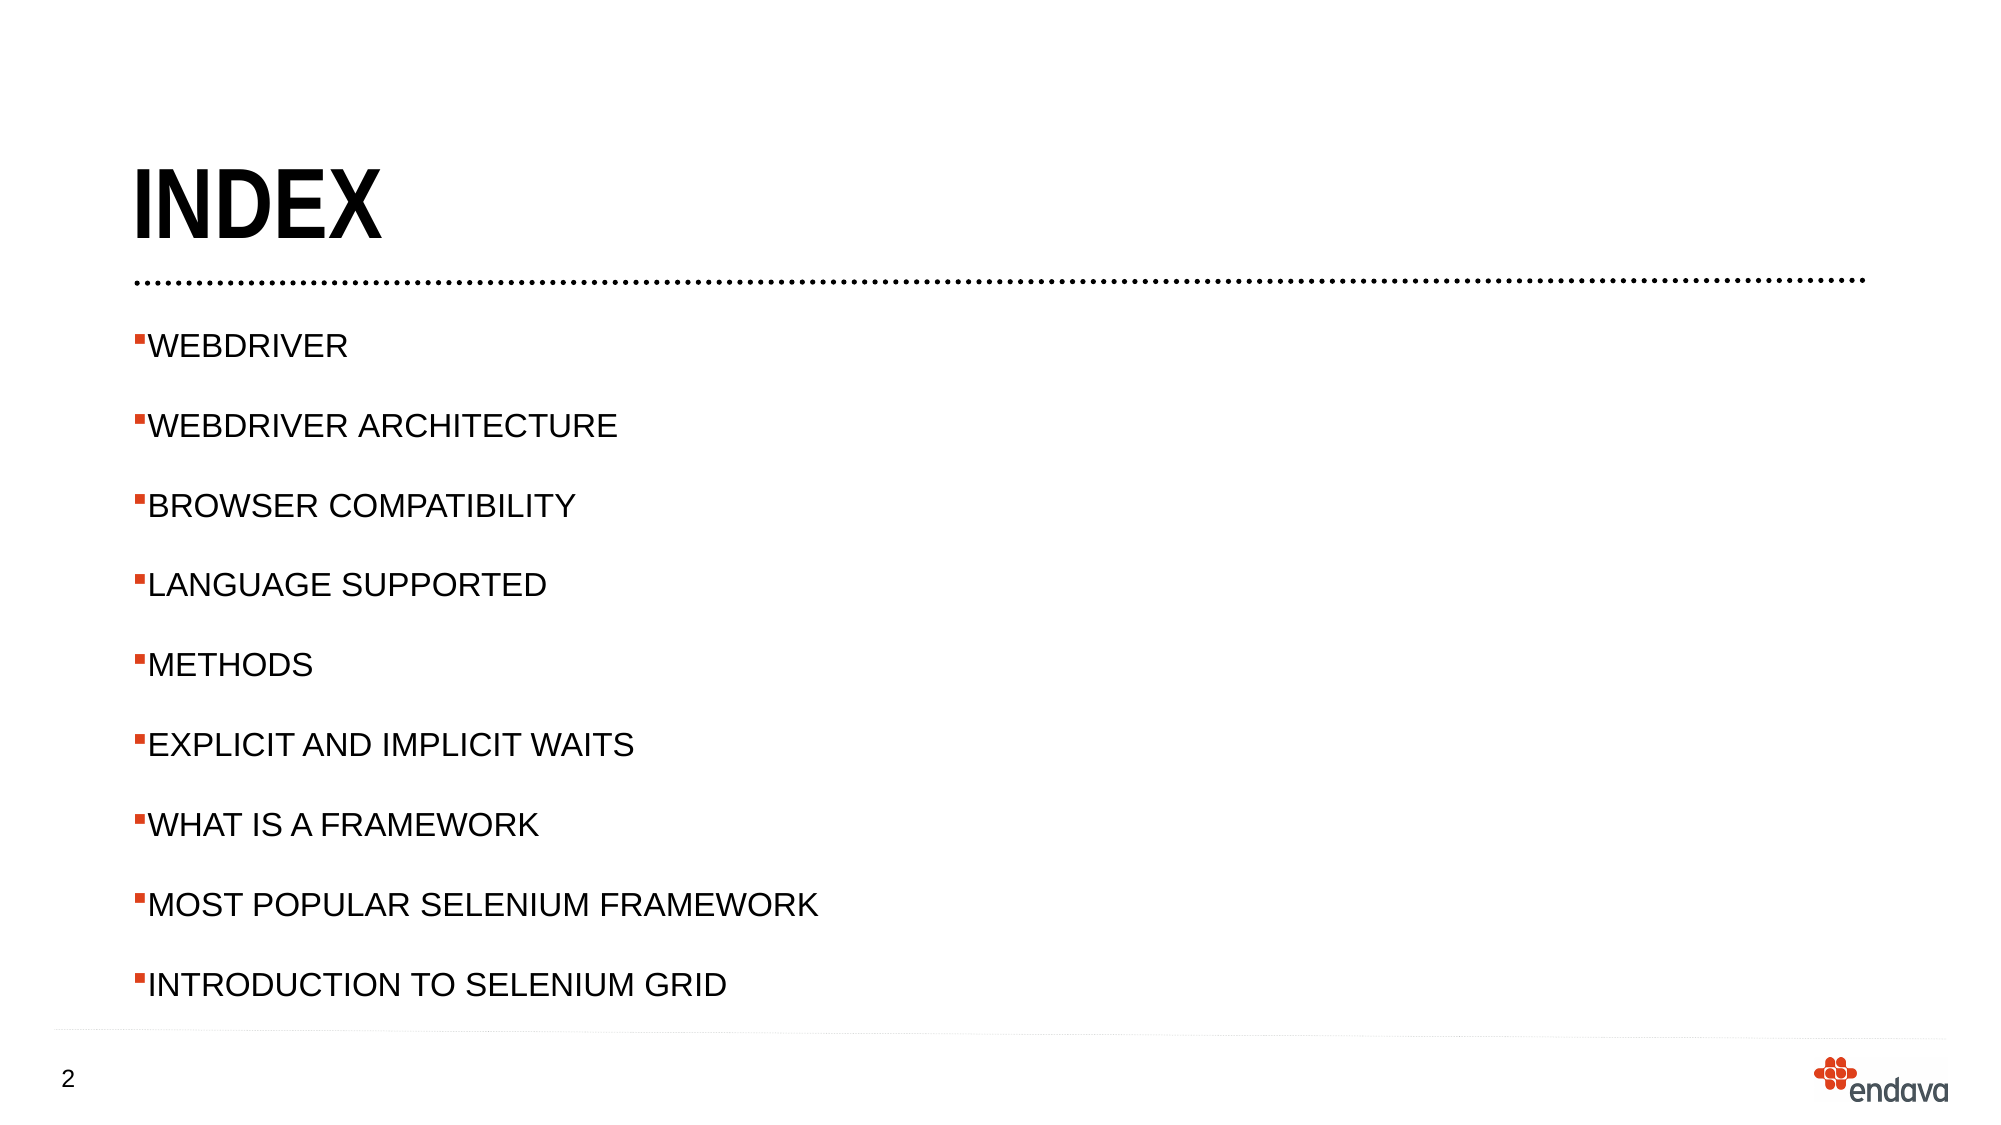

# Index
Webdriver
Webdriver architecture
Browser compatibility
Language supported
Methods
Explicit and Implicit Waits
What is a framework
Most popular selenium framework
Introduction to Selenium Grid